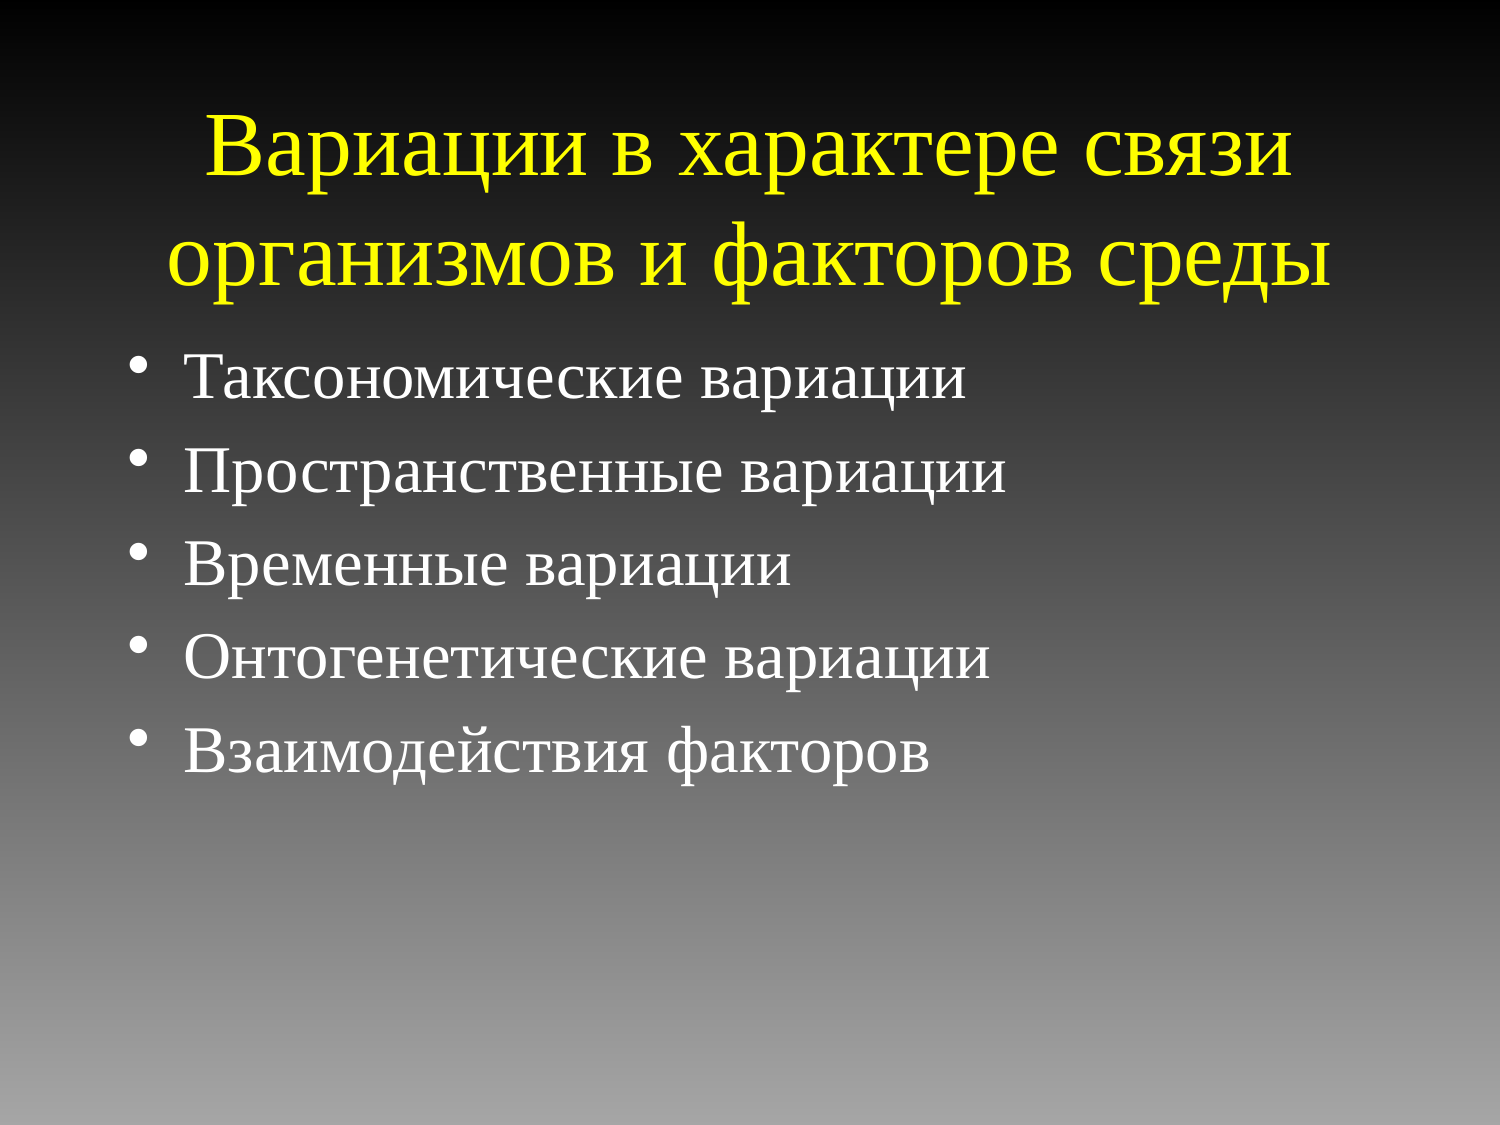

# Вариации в характере связи организмов и факторов среды
Таксономические вариации
Пространственные вариации
Временные вариации
Онтогенетические вариации
Взаимодействия факторов